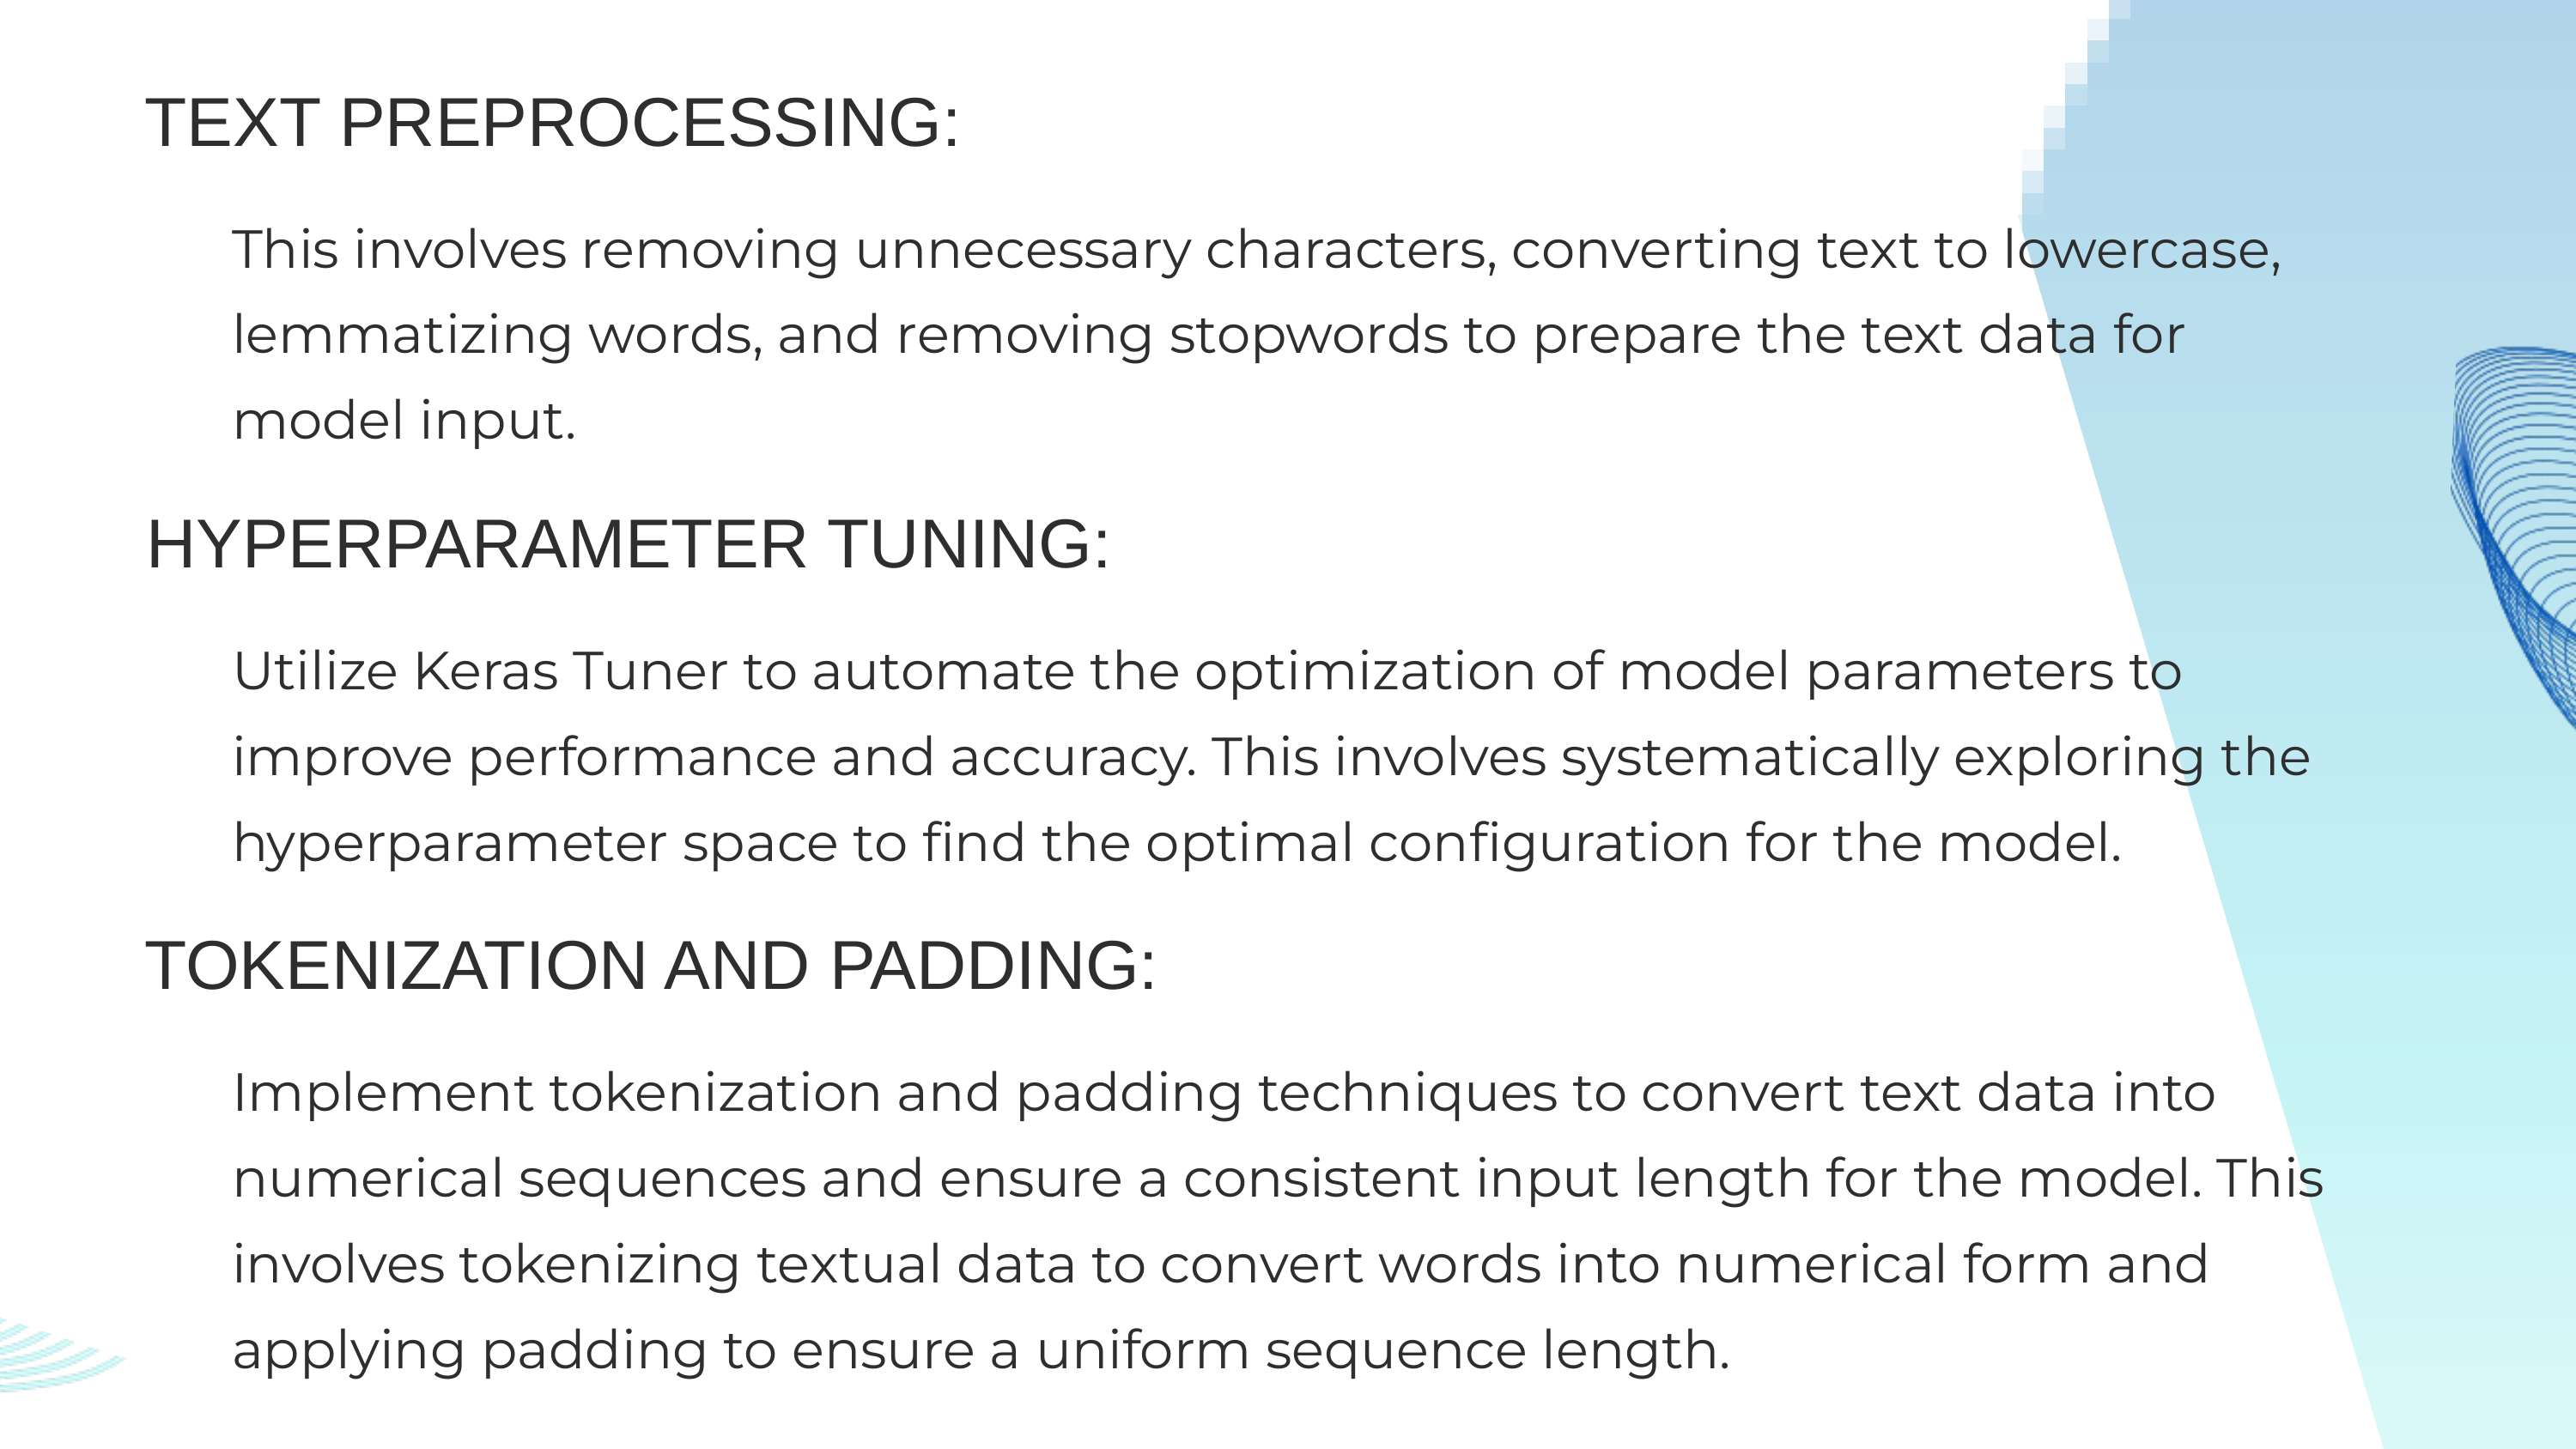

TEXT PREPROCESSING:
This invo﻿lves removing unnecessary characters, converting text to lowercase, lemmatizing words, and removing stopwords to prepare the text data for model input.

HYPERPARAMETER TUNING:
Utilize Keras Tuner to automate the optimization of model parameters to improve performance and accuracy. This involves systematically exploring the hyperparameter space to find the optimal configuration for the model.
TOKENIZATION AND PADDING:
Implement tokenization and padding techniques to convert text data into numerical sequences and ensure a consistent input length for the model. This involves tokenizing te﻿xtual data to convert words into numerical form and applying padding to ensure a uniform sequence length.